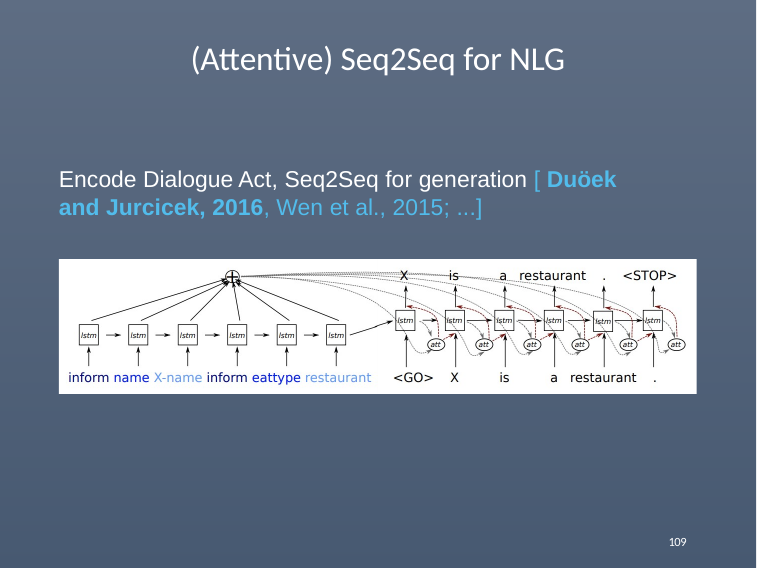

# (Attentive) Seq2Seq for NLG
Encode Dialogue Act, Seq2Seq for generation [ Duöek and Jurcicek, 2016, Wen et al., 2015; ...]

109